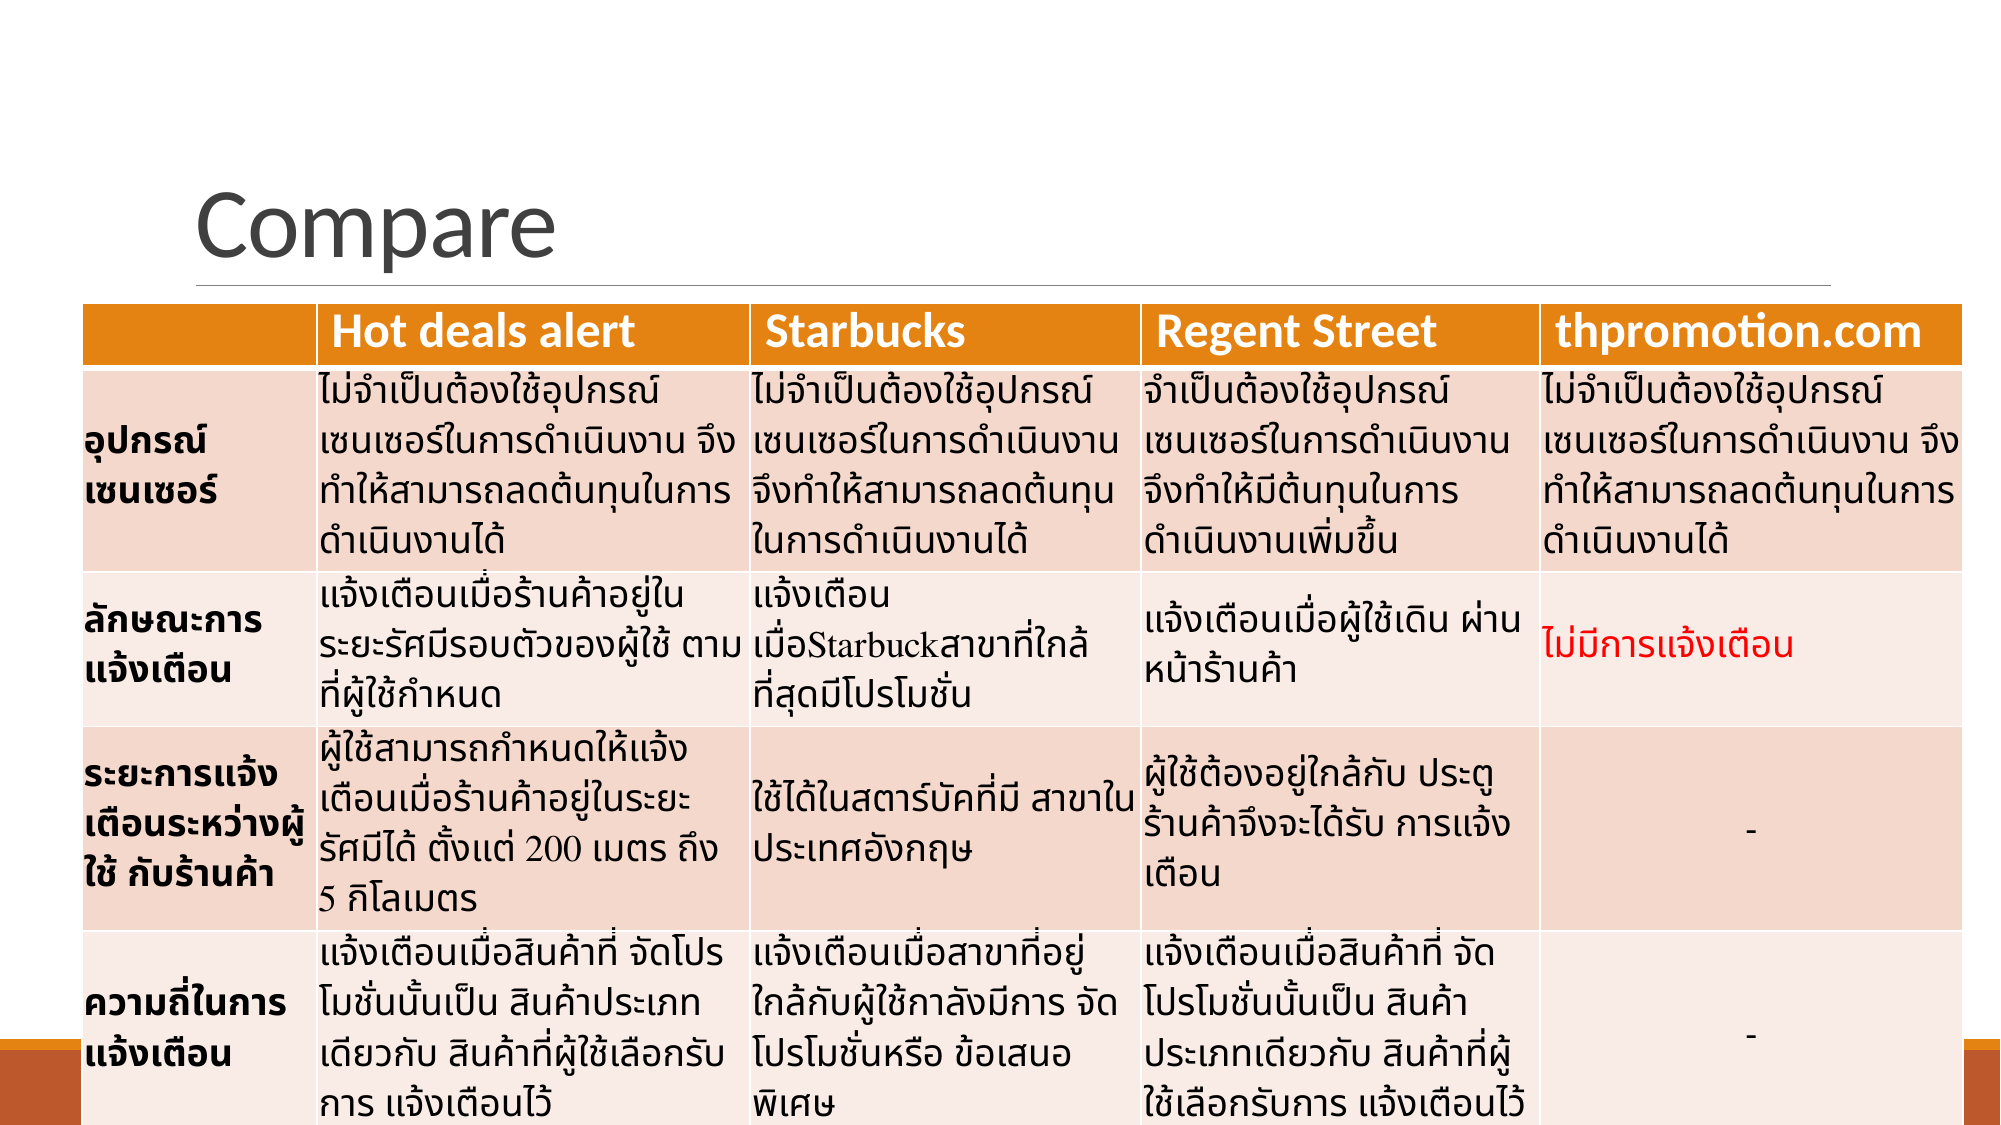

# Compare
|  | Hot deals alert | Starbucks | Regent Street | thpromotion.com |
| --- | --- | --- | --- | --- |
| อุปกรณ์เซนเซอร์ | ไม่จำเป็นต้องใช้อุปกรณ์เซนเซอร์ในการดำเนินงาน จึงทำให้สามารถลดต้นทุนในการดำเนินงานได้ | ไม่จำเป็นต้องใช้อุปกรณ์เซนเซอร์ในการดำเนินงาน จึงทำให้สามารถลดต้นทุนในการดำเนินงานได้ | จำเป็นต้องใช้อุปกรณ์เซนเซอร์ในการดำเนินงาน จึงทำให้มีต้นทุนในการดำเนินงานเพิ่มขึ้น | ไม่จำเป็นต้องใช้อุปกรณ์เซนเซอร์ในการดำเนินงาน จึงทำให้สามารถลดต้นทุนในการดำเนินงานได้ |
| ลักษณะการแจ้งเตือน | แจ้งเตือนเมื่อร้านค้าอยู่ในระยะรัศมีรอบตัวของผู้ใช้ ตามที่ผู้ใช้กำหนด | แจ้งเตือนเมื่อStarbuckสาขาที่ใกล้ที่สุดมีโปรโมชั่น | แจ้งเตือนเมื่อผู้ใช้เดิน ผ่านหน้าร้านค้า | ไม่มีการแจ้งเตือน |
| ระยะการแจ้งเตือนระหว่างผู้ใช้ กับร้านค้า | ผู้ใช้สามารถกำหนดให้แจ้งเตือนเมื่อร้านค้าอยู่ในระยะรัศมีได้ ตั้งแต่ 200 เมตร ถึง 5 กิโลเมตร | ใช้ได้ในสตาร์บัคที่มี สาขาในประเทศอังกฤษ | ผู้ใช้ต้องอยู่ใกล้กับ ประตูร้านค้าจึงจะได้รับ การแจ้งเตือน | - |
| ความถี่ในการแจ้งเตือน | แจ้งเตือนเมื่อสินค้าที่ จัดโปรโมชั่นนั้นเป็น สินค้าประเภทเดียวกับ สินค้าที่ผู้ใช้เลือกรับการ แจ้งเตือนไว้ | แจ้งเตือนเมื่อสาขาที่อยู่ ใกล้กับผู้ใช้กาลังมีการ จัดโปรโมชั่นหรือ ข้อเสนอพิเศษ | แจ้งเตือนเมื่อสินค้าที่ จัดโปรโมชั่นนั้นเป็น สินค้าประเภทเดียวกับ สินค้าที่ผู้ใช้เลือกรับการ แจ้งเตือนไว้ | - |